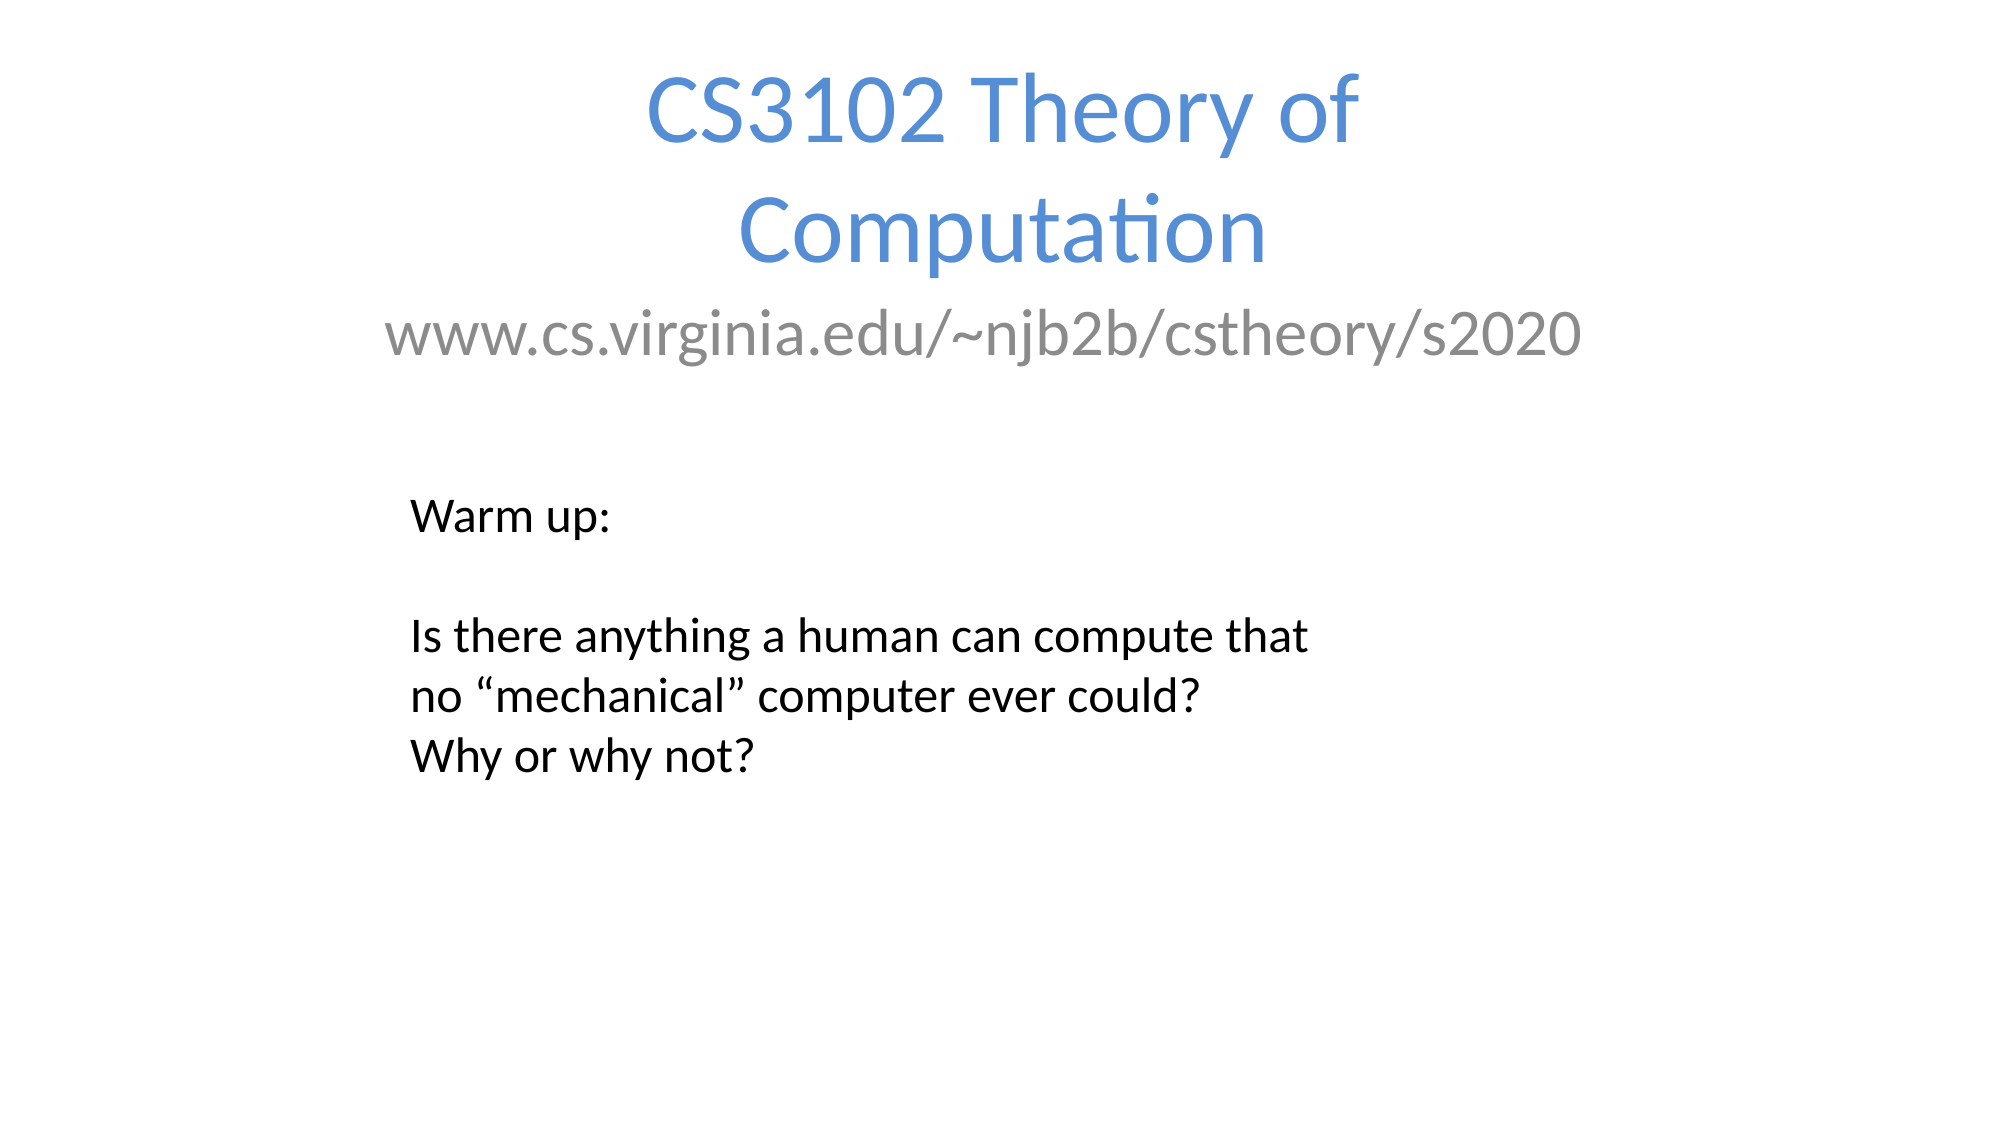

# CS3102 Theory of Computation
www.cs.virginia.edu/~njb2b/cstheory/s2020

Warm up:

Is there anything a human can compute that no “mechanical” computer ever could?
Why or why not?
1